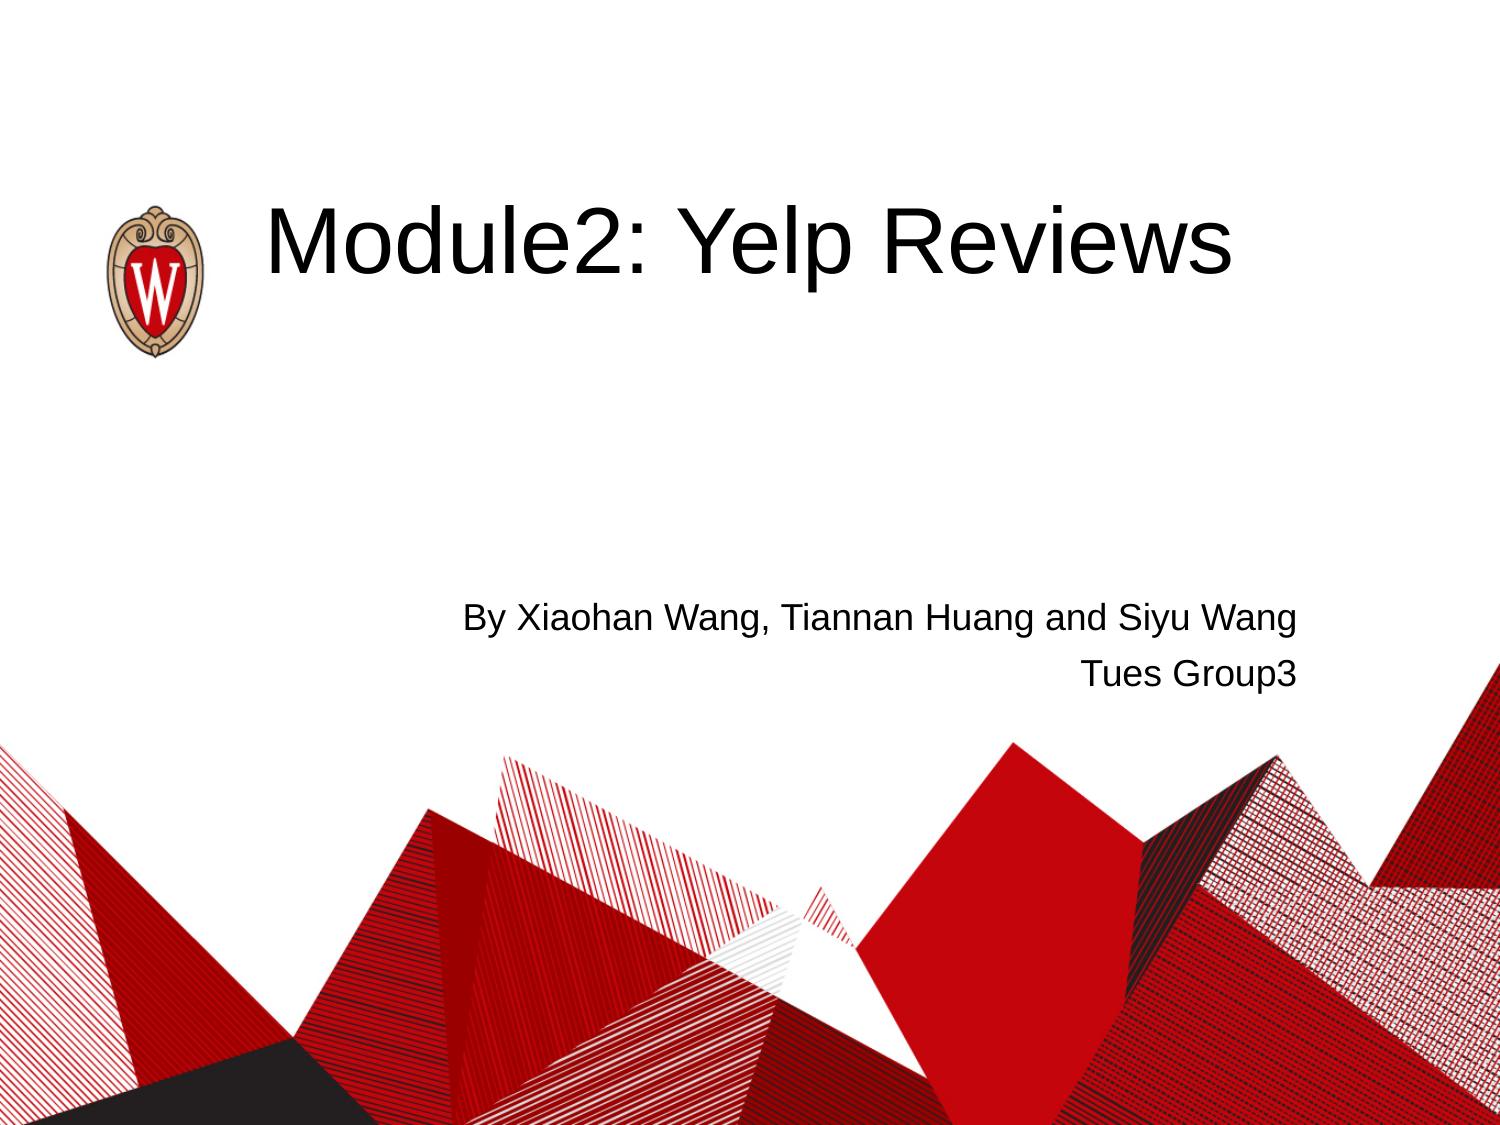

# Module2: Yelp Reviews
By Xiaohan Wang, Tiannan Huang and Siyu Wang
Tues Group3